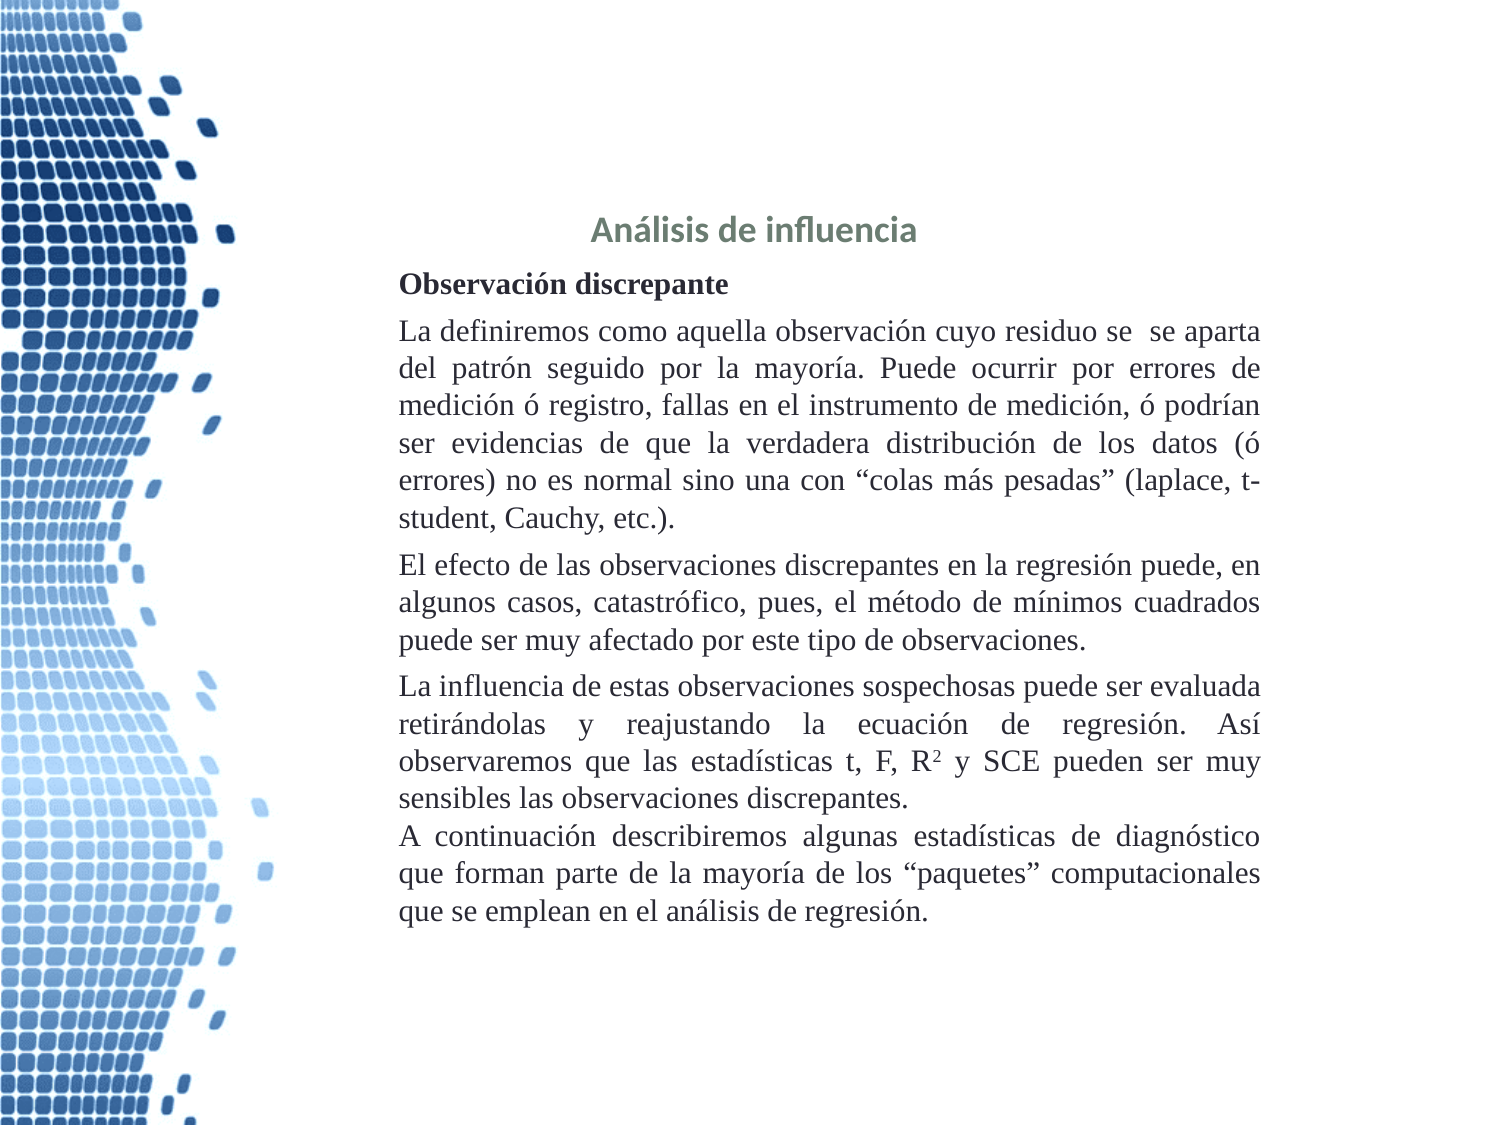

Análisis de influencia
Observación discrepante
La definiremos como aquella observación cuyo residuo se  se aparta del patrón seguido por la mayoría. Puede ocurrir por errores de medición ó registro, fallas en el instrumento de medición, ó podrían ser evidencias de que la verdadera distribución de los datos (ó errores) no es normal sino una con “colas más pesadas” (laplace, t-student, Cauchy, etc.).
El efecto de las observaciones discrepantes en la regresión puede, en algunos casos, catastrófico, pues, el método de mínimos cuadrados puede ser muy afectado por este tipo de observaciones.
La influencia de estas observaciones sospechosas puede ser evaluada retirándolas y reajustando la ecuación de regresión. Así observaremos que las estadísticas t, F, R2 y SCE pueden ser muy sensibles las observaciones discrepantes.
A continuación describiremos algunas estadísticas de diagnóstico que forman parte de la mayoría de los “paquetes” computacionales que se emplean en el análisis de regresión.